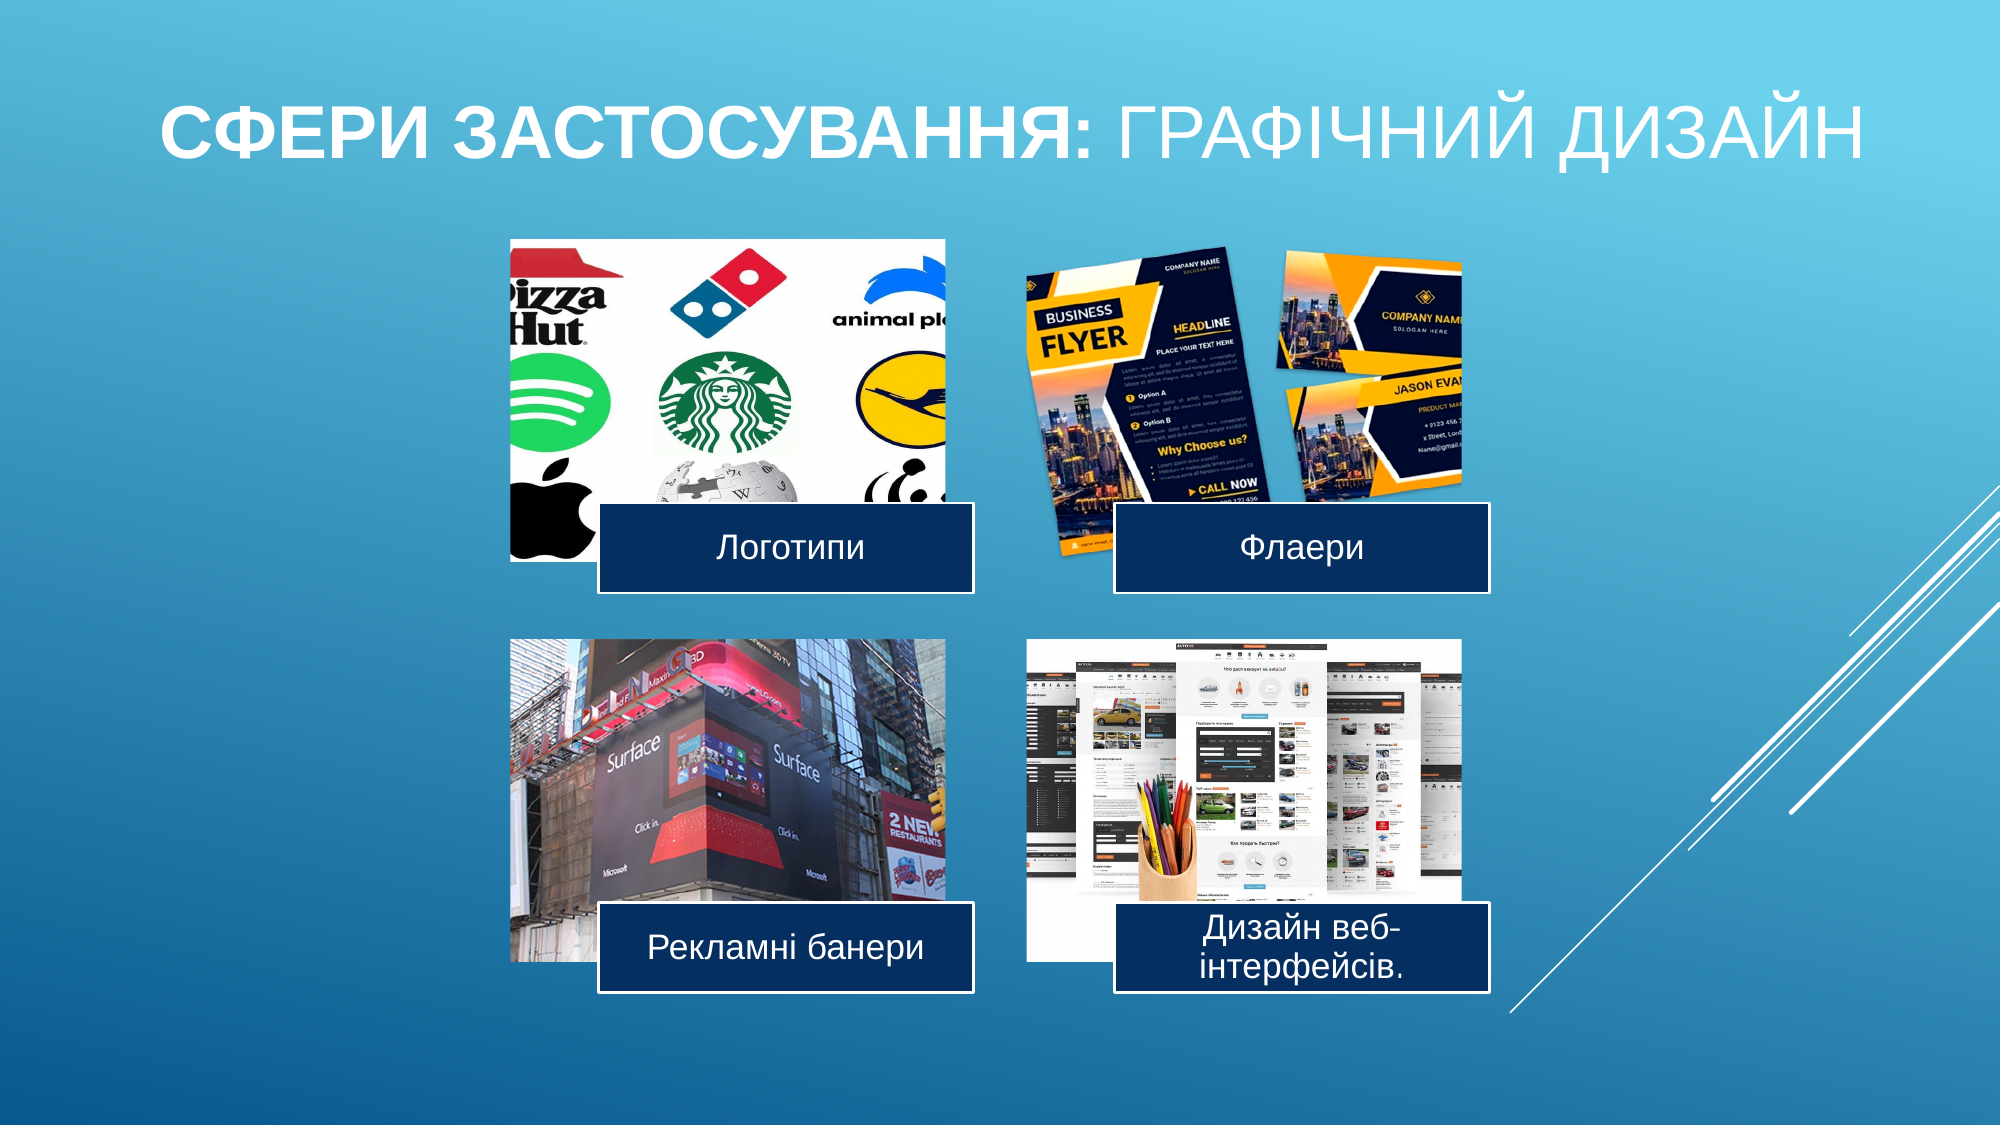

# Сфери застосування: Графічний дизайн
 Логотипи
 Флаери
Рекламні банери
Дизайн веб-інтерфейсів.